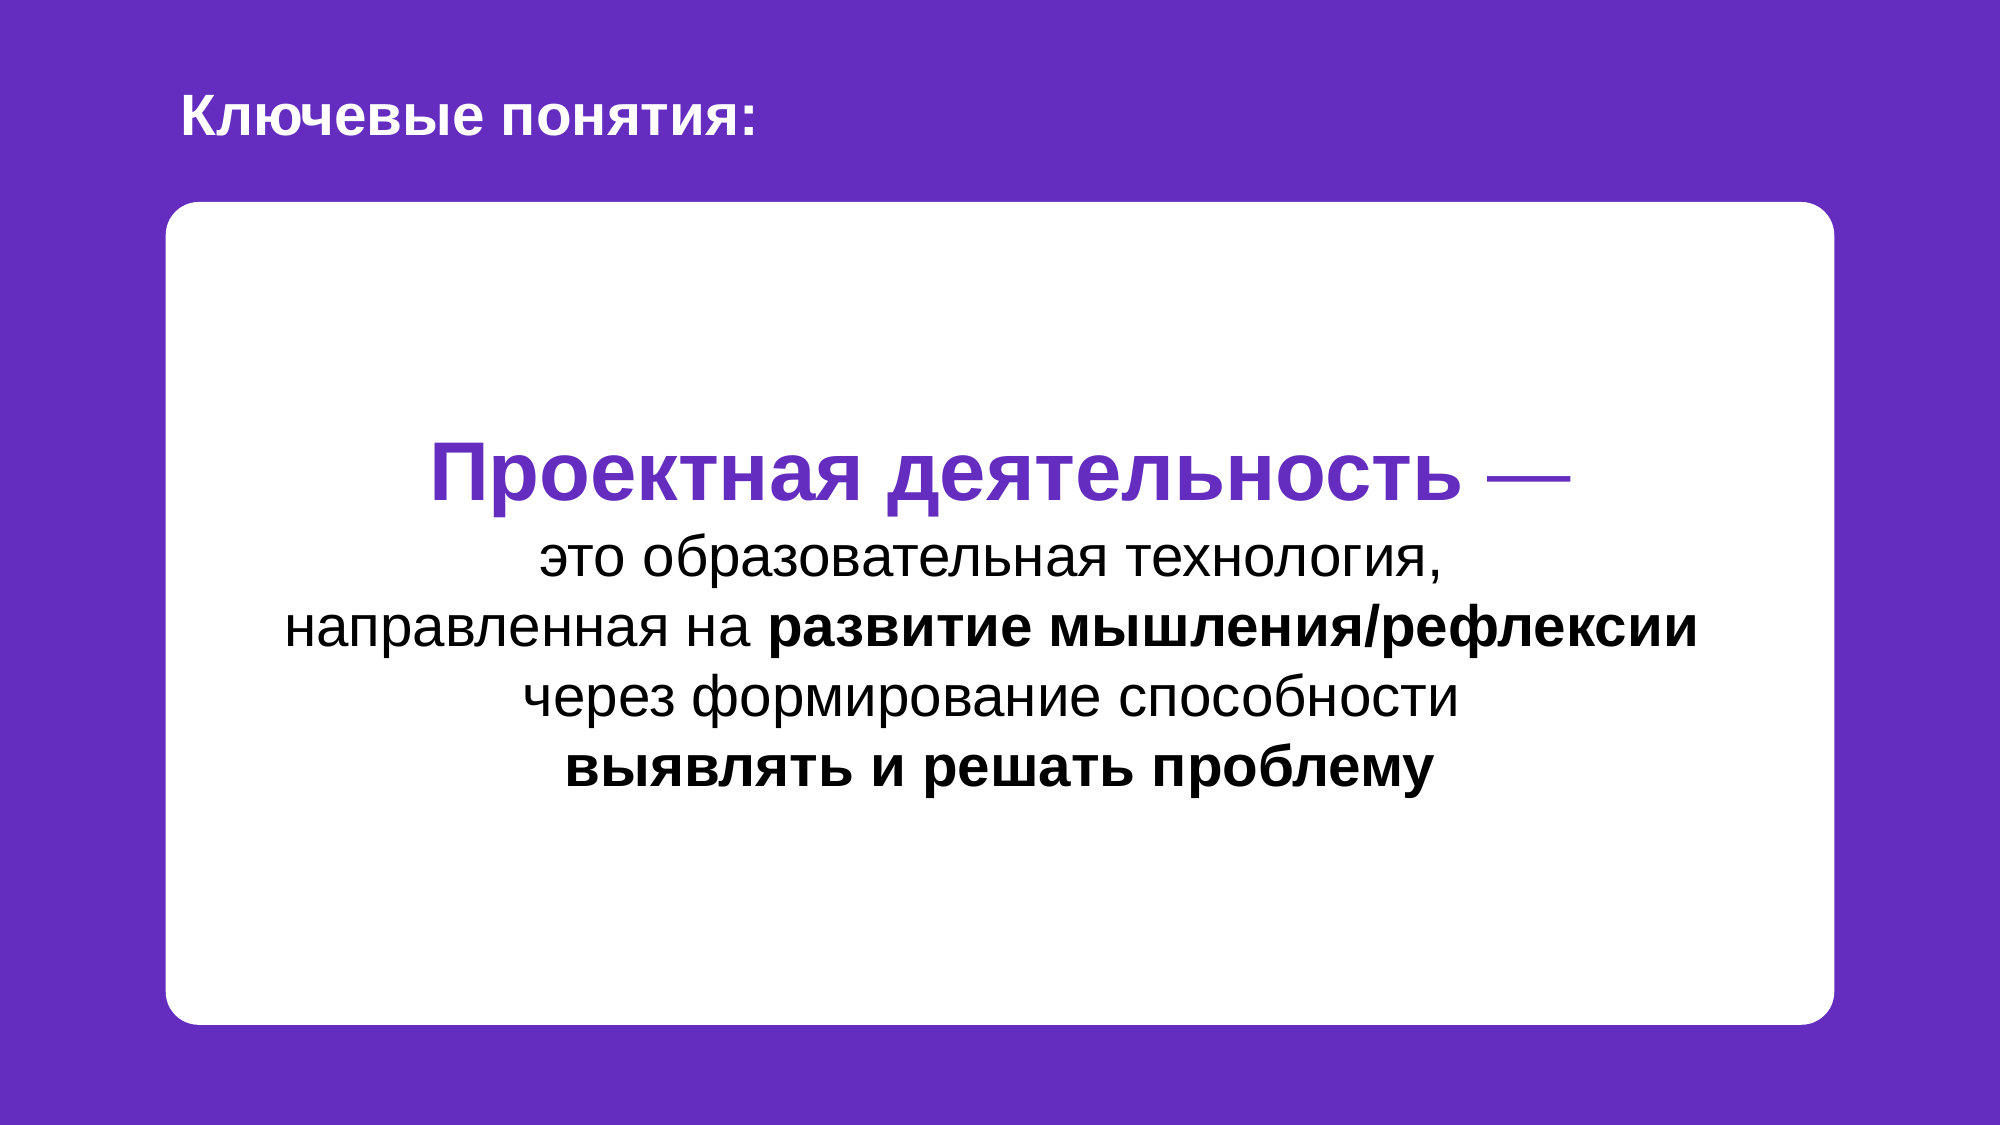

Перенесите выбранный кейс и удалите лишние
Ключевые понятия:
Проектная деятельность —
это образовательная технология,
направленная на развитие мышления/рефлексии
через формирование способности
выявлять и решать проблему